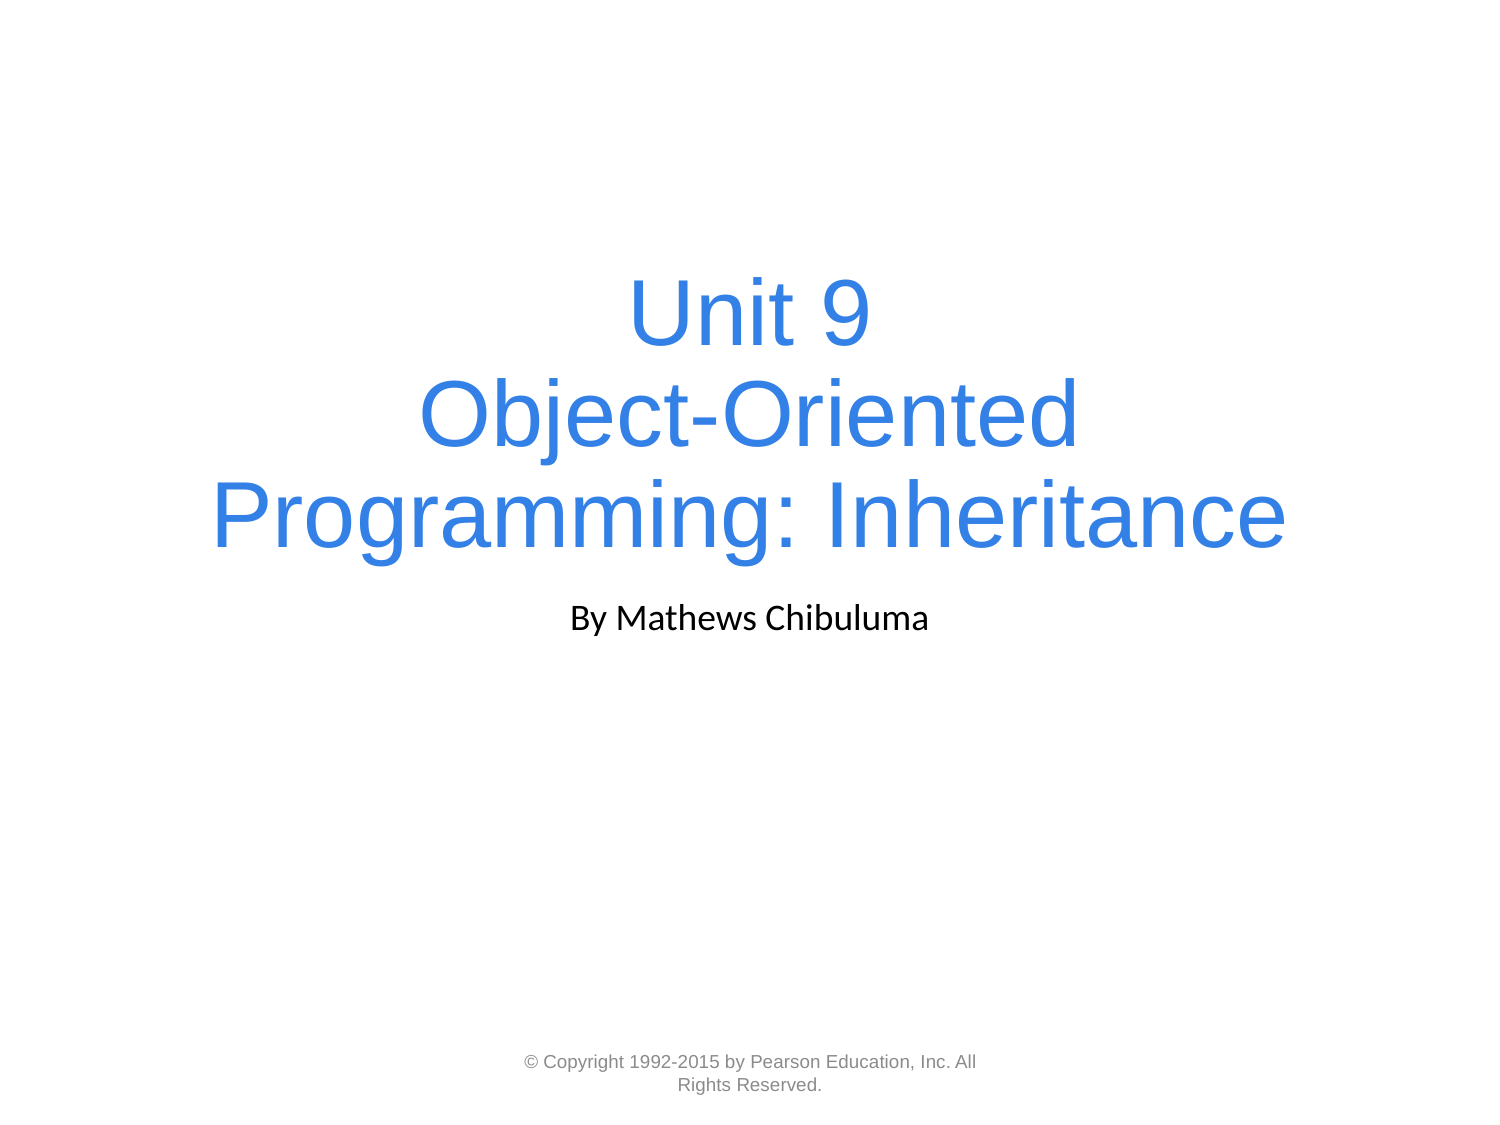

# Unit 9 Object-Oriented Programming: Inheritance
By Mathews Chibuluma
© Copyright 1992-2015 by Pearson Education, Inc. All Rights Reserved.